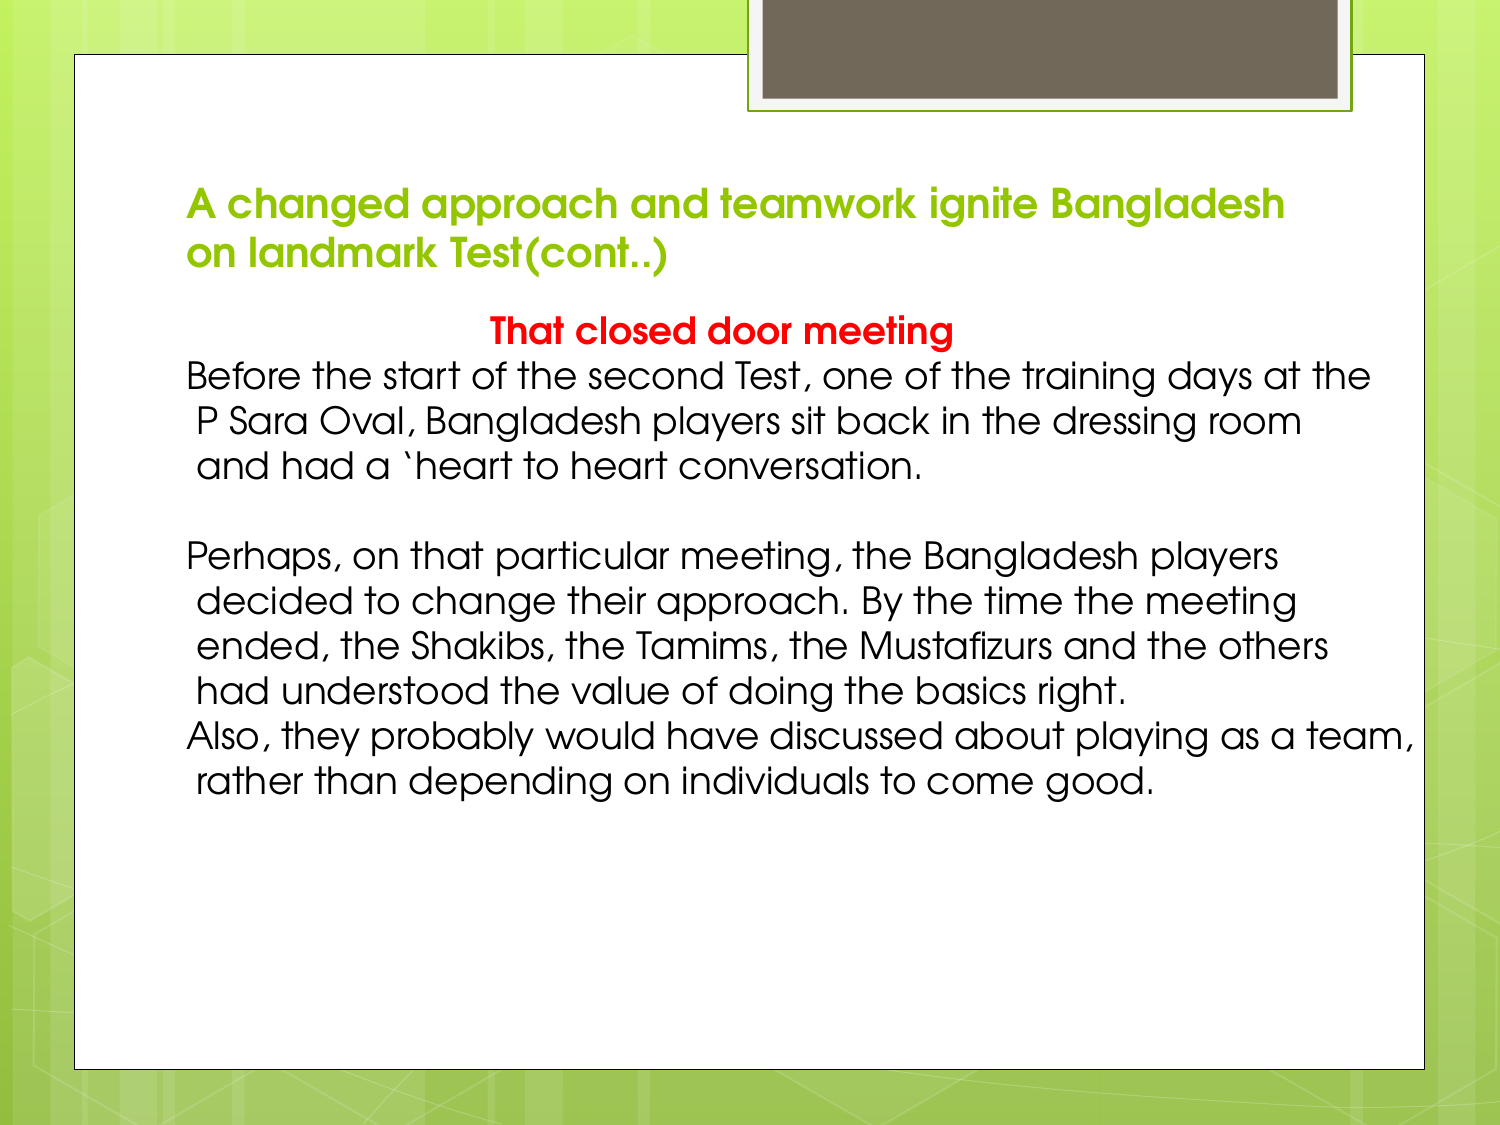

# A changed approach and teamwork ignite Bangladesh on landmark Test(cont..)
                             That closed door meeting
Before the start of the second Test, one of the training days at the
 P Sara Oval, Bangladesh players sit back in the dressing room
 and had a ‘heart to heart conversation.

Perhaps, on that particular meeting, the Bangladesh players
 decided to change their approach. By the time the meeting
 ended, the Shakibs, the Tamims, the Mustafizurs and the others
 had understood the value of doing the basics right.
Also, they probably would have discussed about playing as a team,
 rather than depending on individuals to come good.